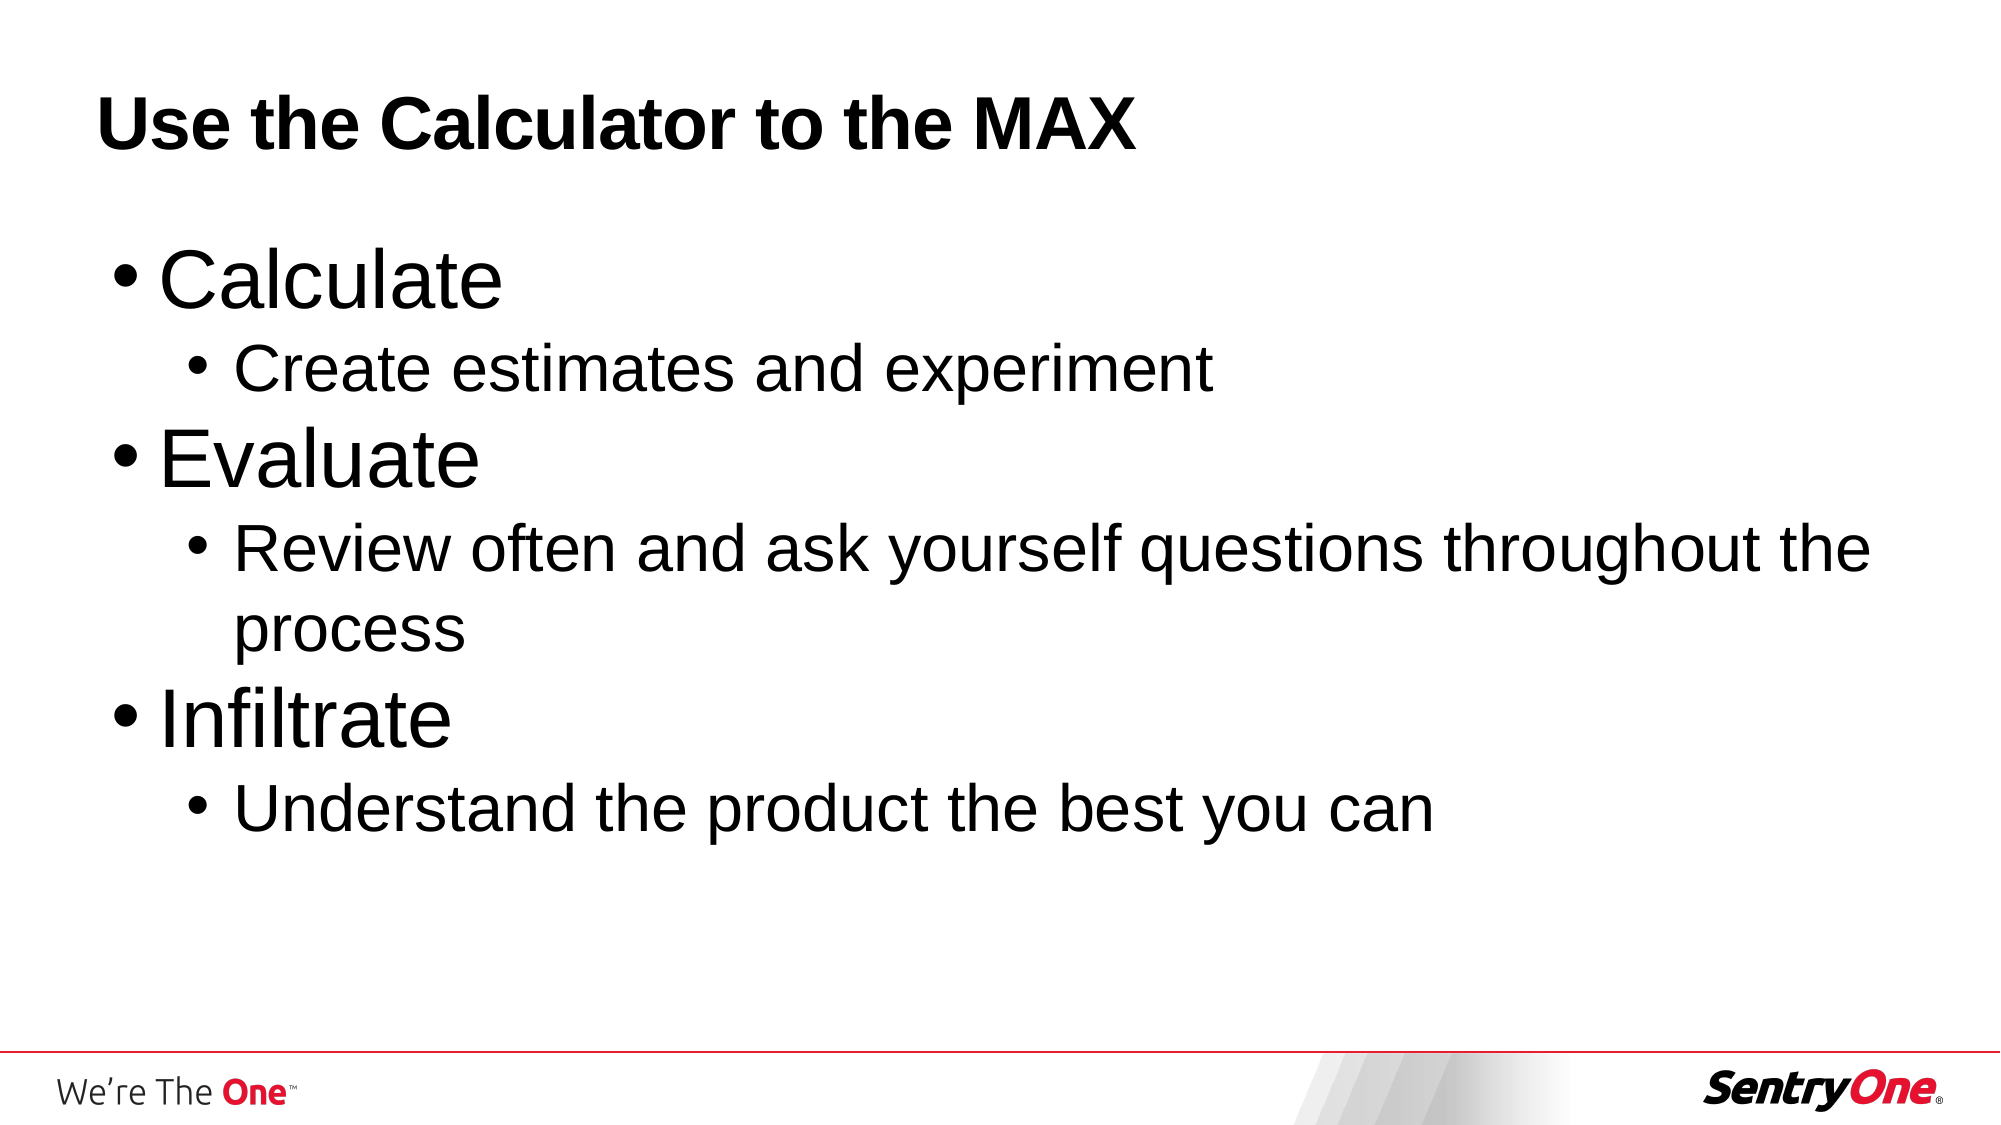

Use the Calculator to the MAX
Calculate
Create estimates and experiment
Evaluate
Review often and ask yourself questions throughout the process
Infiltrate
Understand the product the best you can